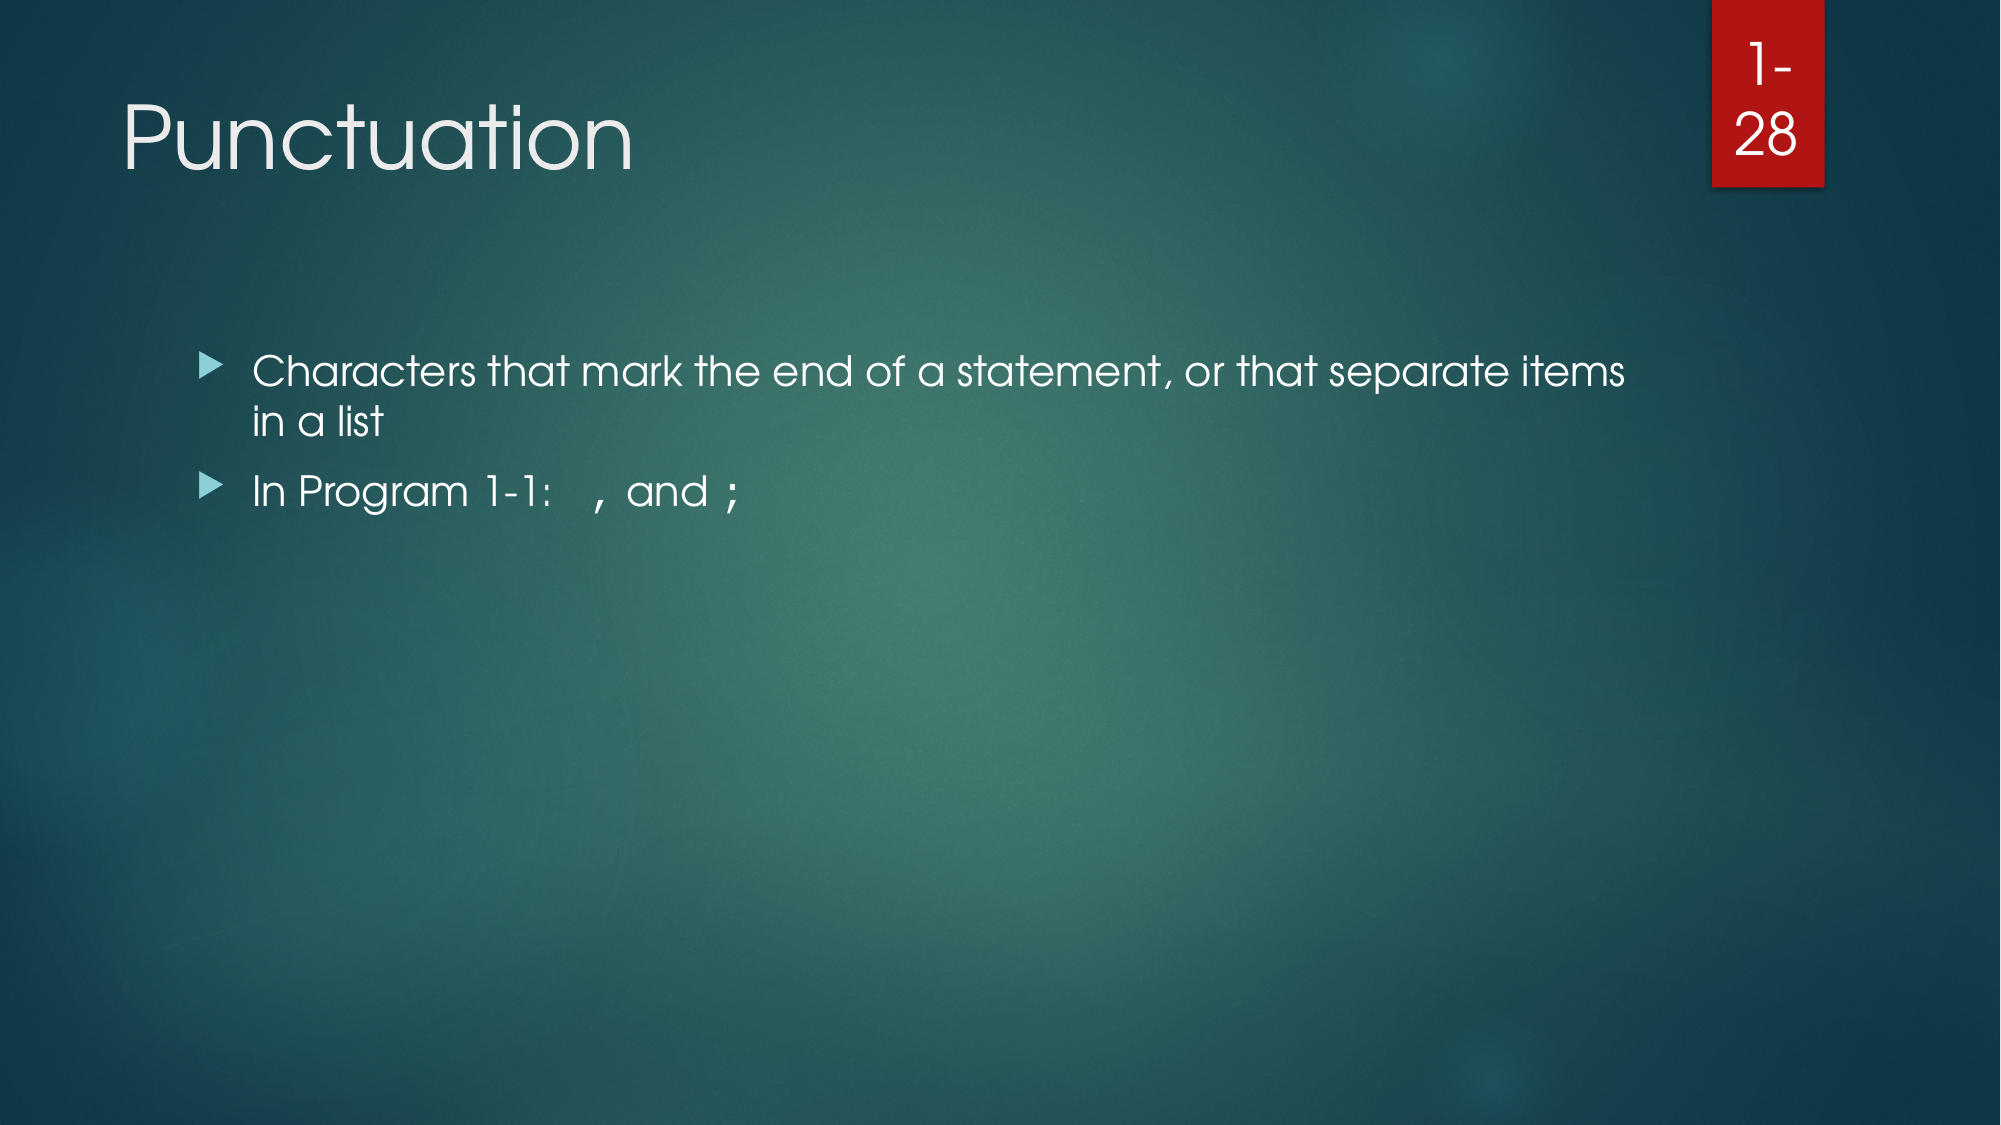

1-28
# Punctuation
Characters that mark the end of a statement, or that separate items in a list
In Program 1-1:  , and ;